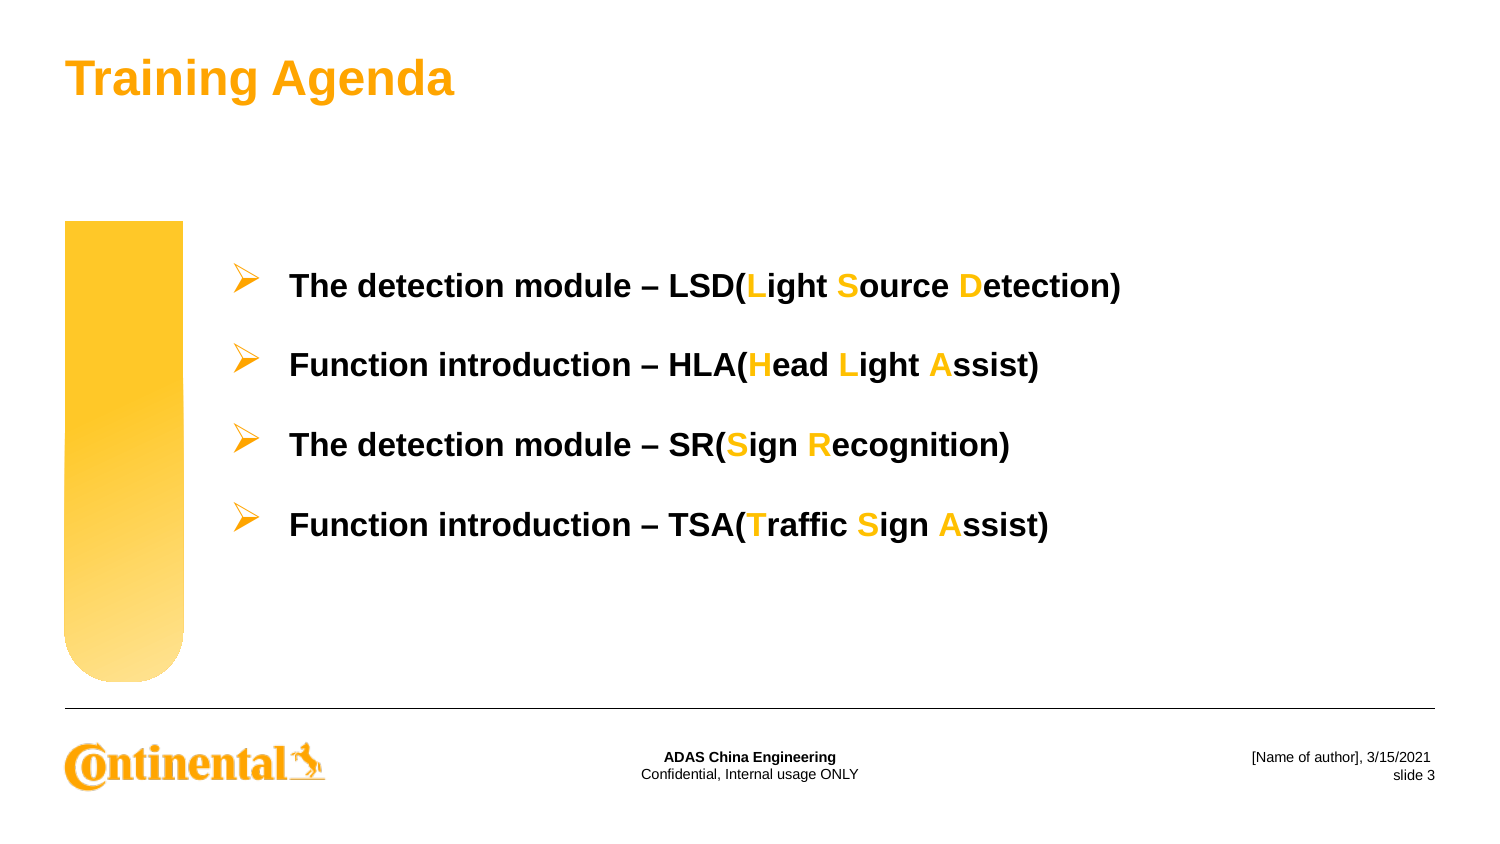

# Training Agenda
The detection module – LSD(Light Source Detection)
Function introduction – HLA(Head Light Assist)
The detection module – SR(Sign Recognition)
Function introduction – TSA(Traffic Sign Assist)